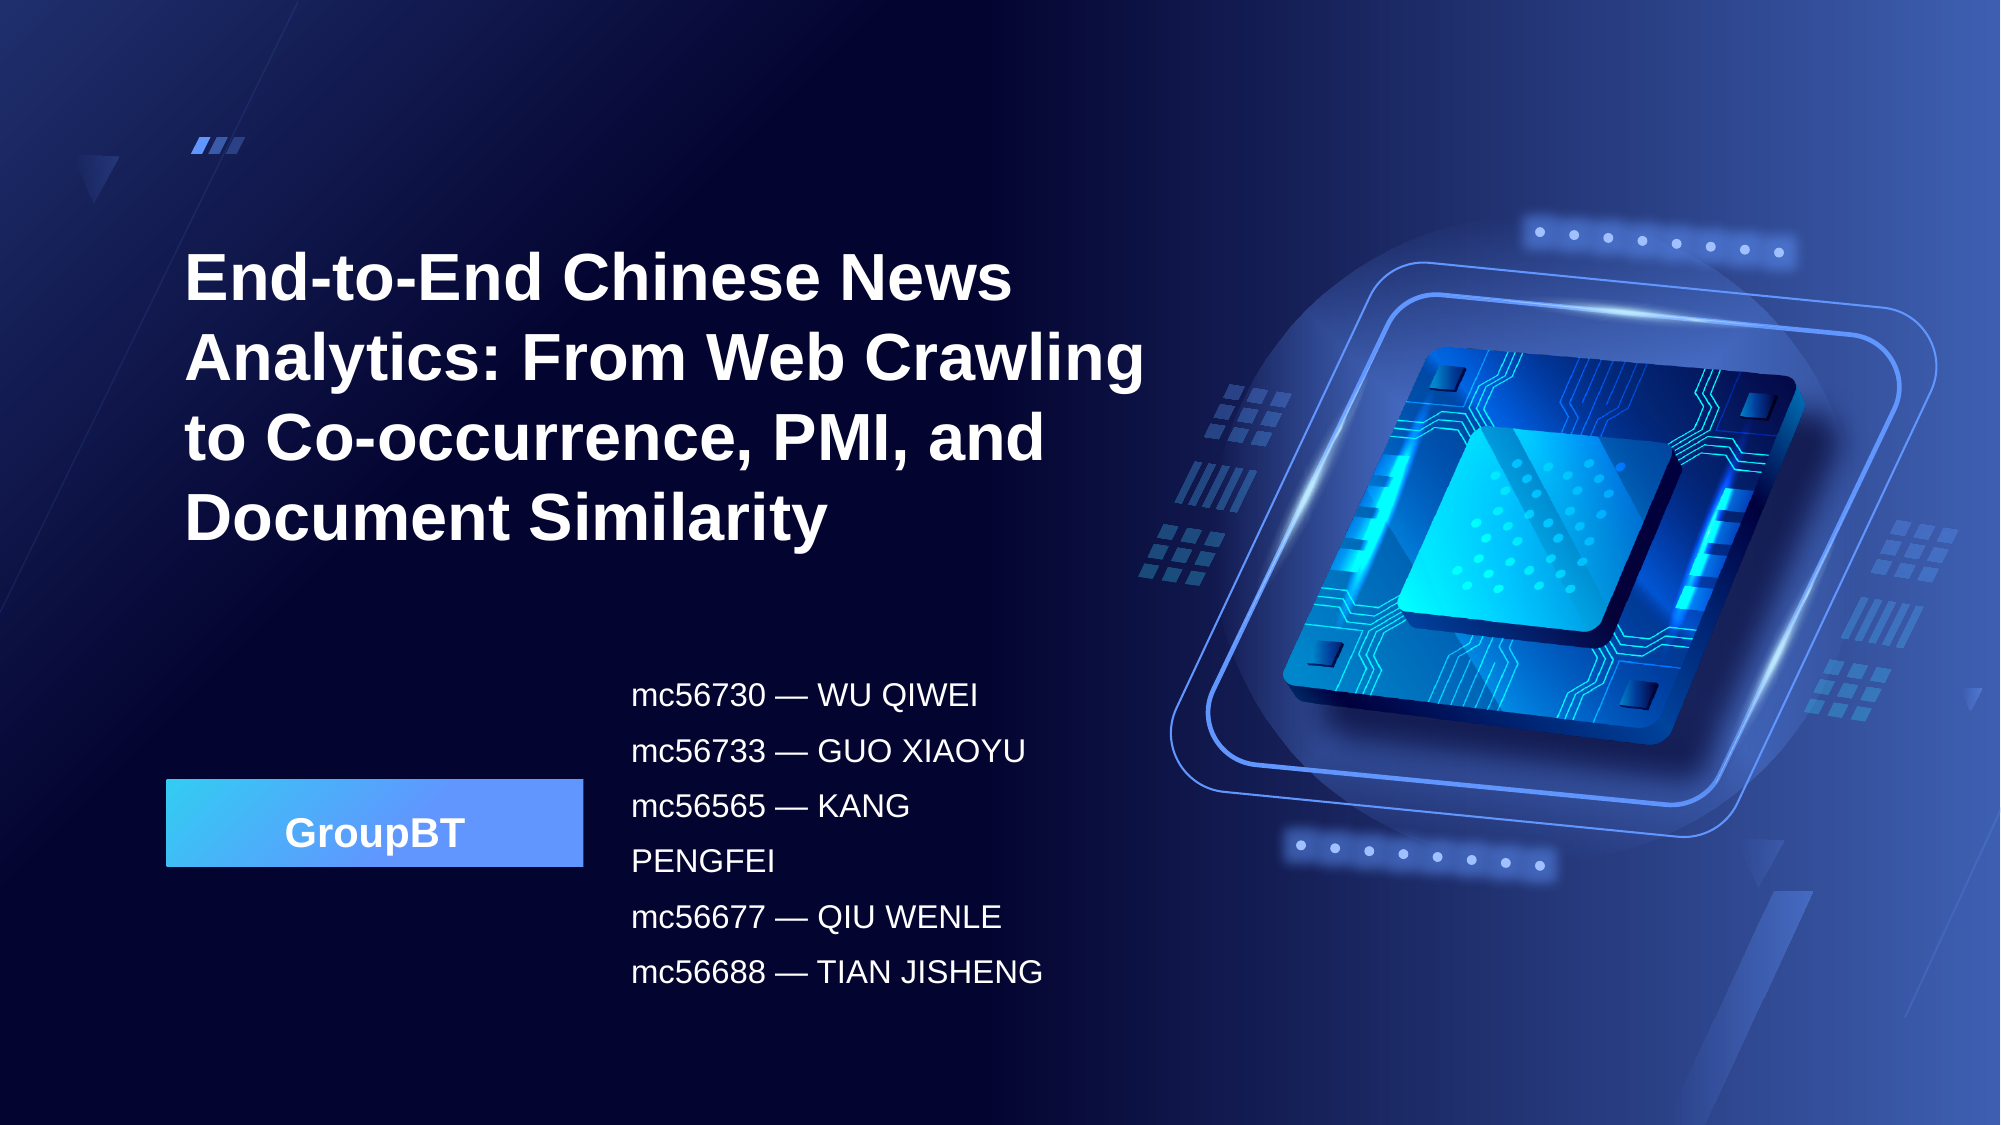

End-to-End Chinese News Analytics: From Web Crawling to Co-occurrence, PMI, and Document Similarity
mc56730 — WU QIWEI
mc56733 — GUO XIAOYU
mc56565 — KANG PENGFEI
mc56677 — QIU WENLE
mc56688 — TIAN JISHENG
GroupBT